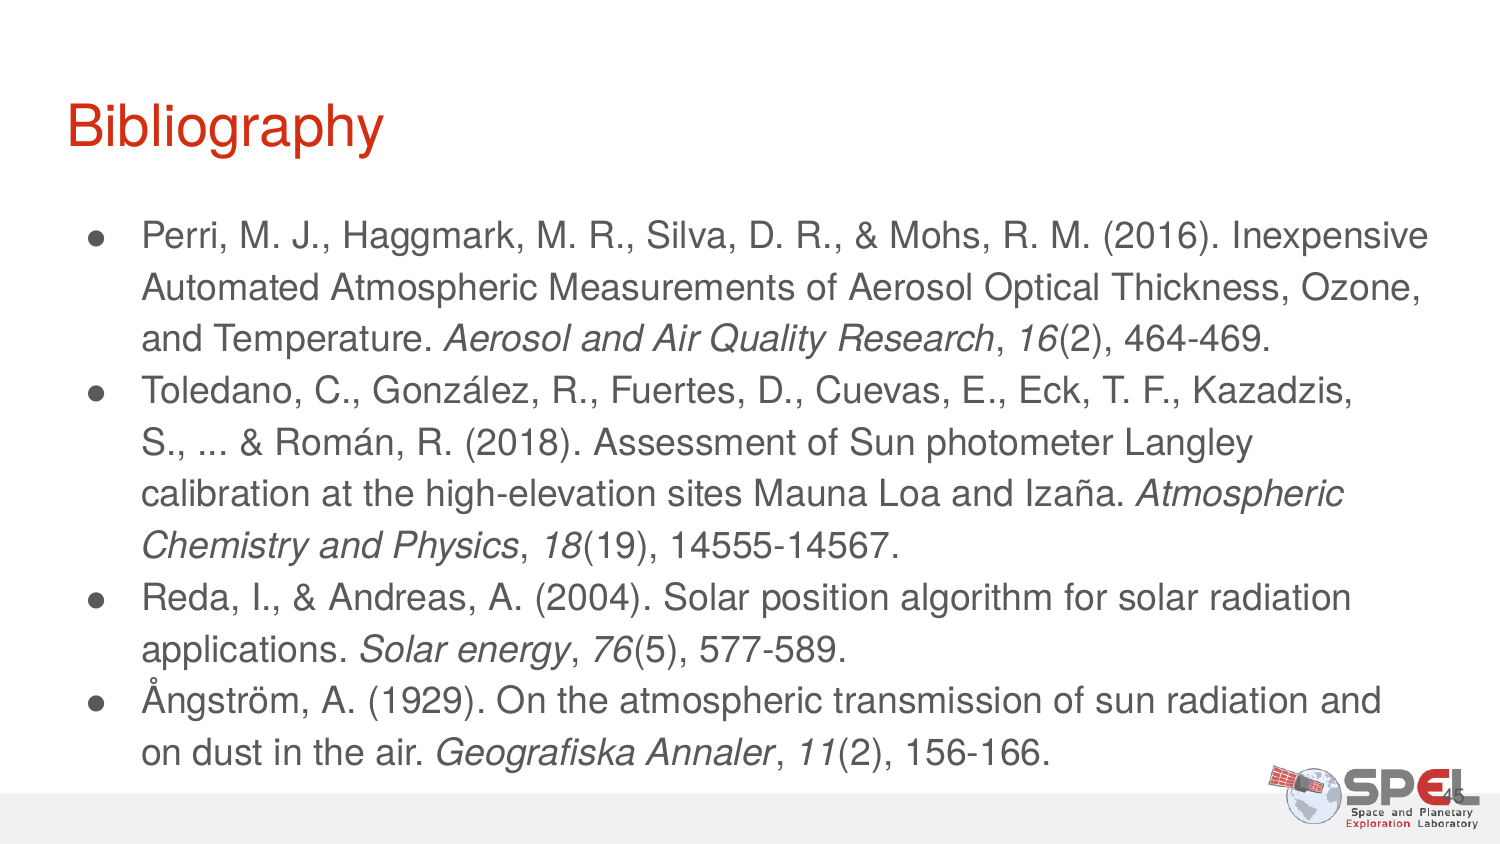

# Bibliography
Perri, M. J., Haggmark, M. R., Silva, D. R., & Mohs, R. M. (2016). Inexpensive Automated Atmospheric Measurements of Aerosol Optical Thickness, Ozone, and Temperature. Aerosol and Air Quality Research, 16(2), 464-469.
Toledano, C., González, R., Fuertes, D., Cuevas, E., Eck, T. F., Kazadzis, S., ... & Román, R. (2018). Assessment of Sun photometer Langley calibration at the high-elevation sites Mauna Loa and Izaña. Atmospheric Chemistry and Physics, 18(19), 14555-14567.
Reda, I., & Andreas, A. (2004). Solar position algorithm for solar radiation applications. Solar energy, 76(5), 577-589.
Ångström, A. (1929). On the atmospheric transmission of sun radiation and on dust in the air. Geografiska Annaler, 11(2), 156-166.

45